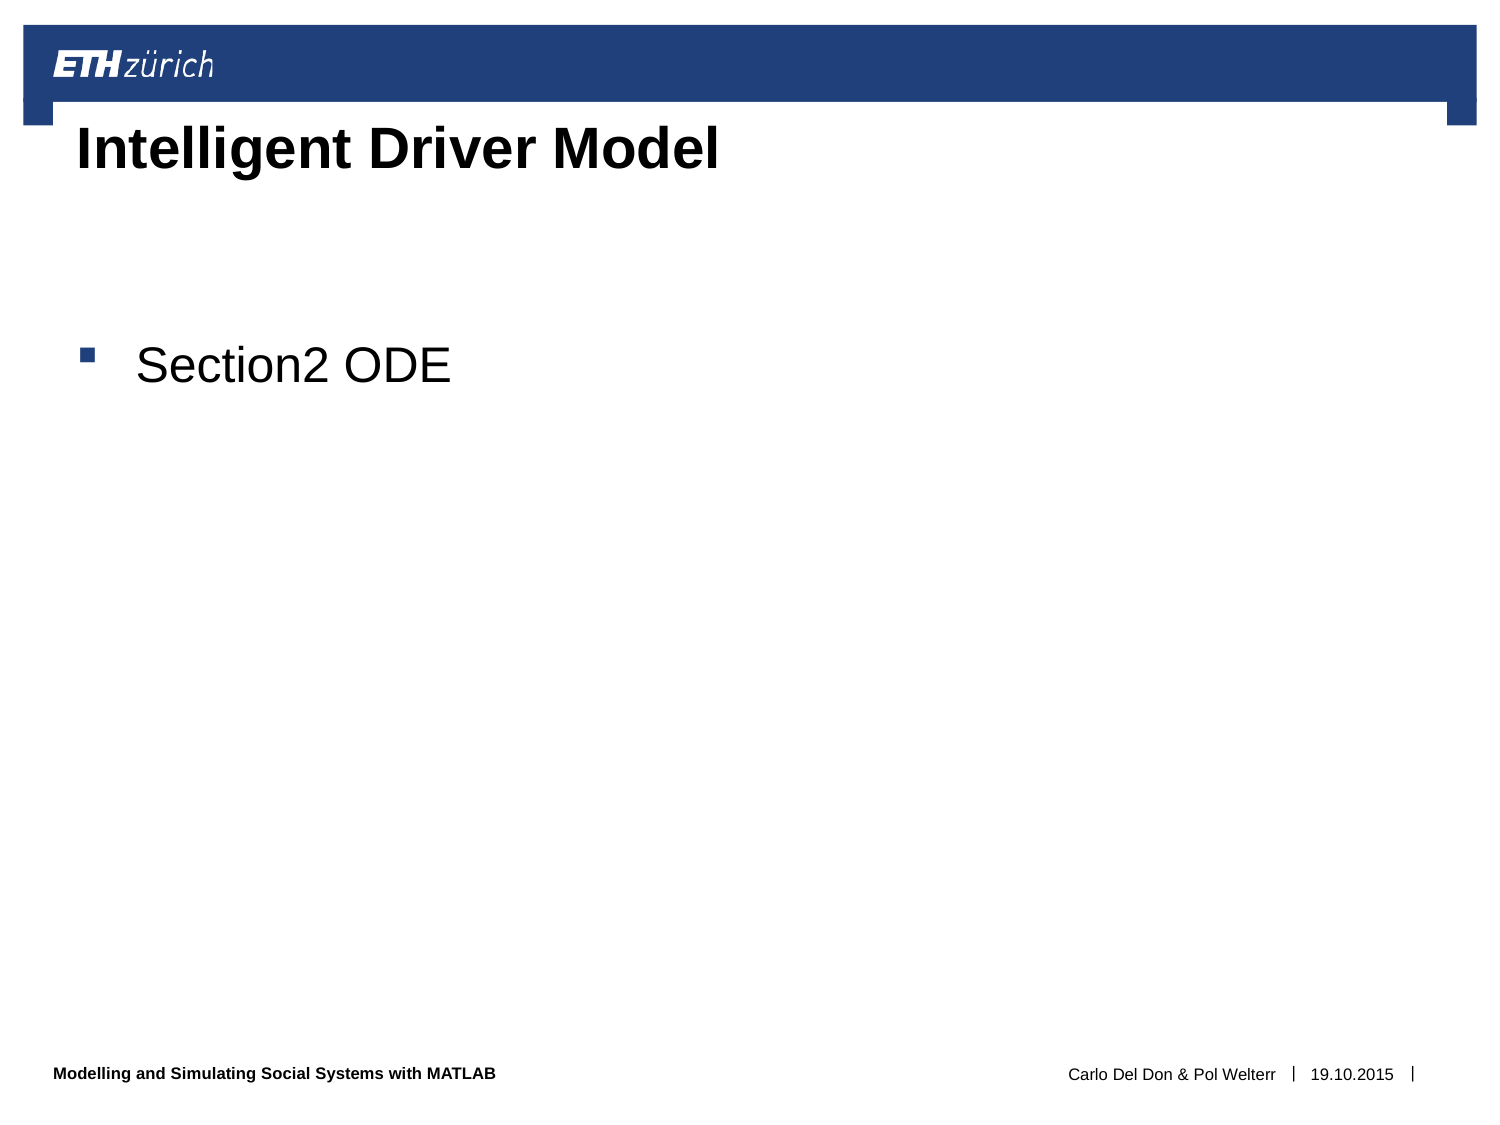

# Intelligent Driver Model
Section2 ODE
Carlo Del Don & Pol Welterr
19.10.2015